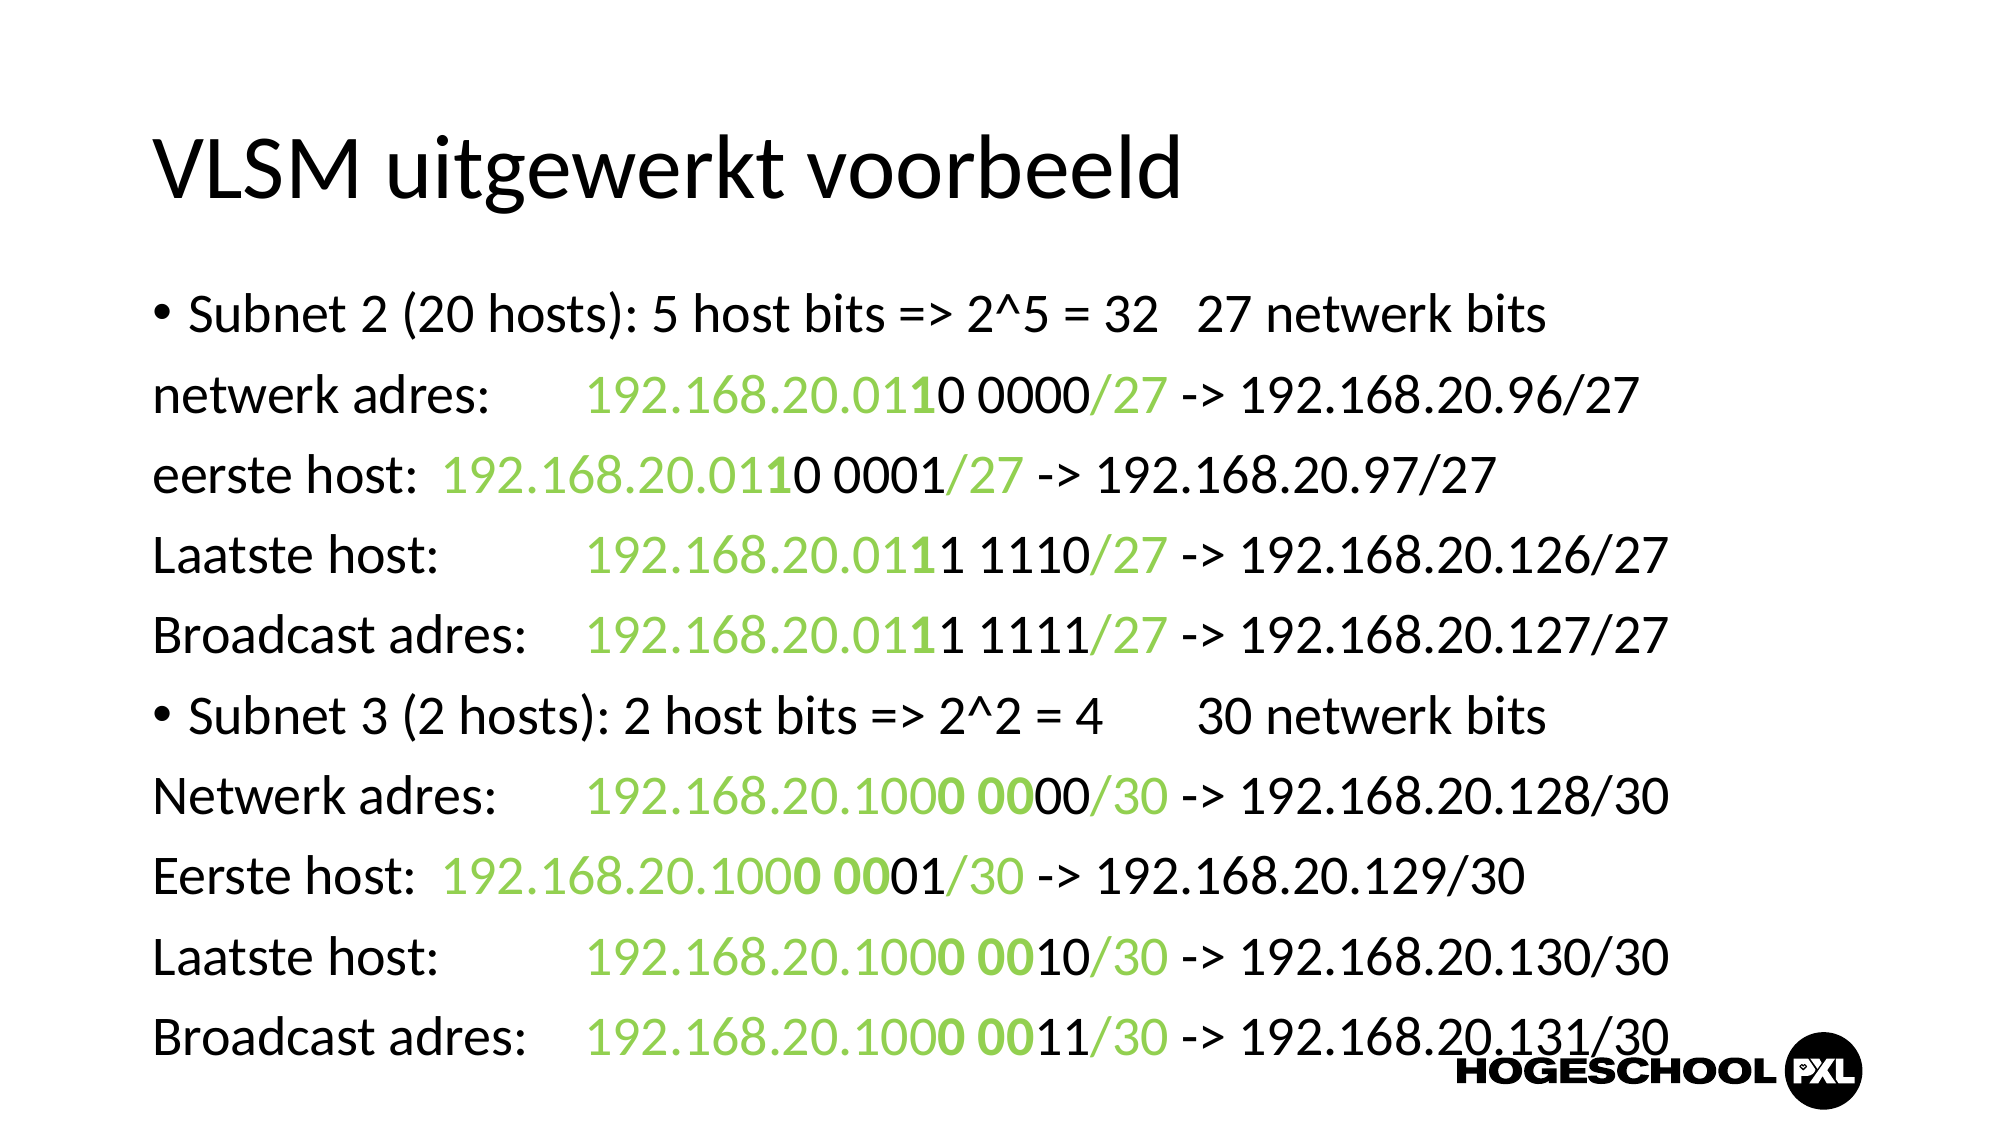

# VLSM uitgewerkt voorbeeld
Subnet 2 (20 hosts): 5 host bits => 2^5 = 32	27 netwerk bits
netwerk adres: 	192.168.20.0110 0000/27 -> 192.168.20.96/27
eerste host:		192.168.20.0110 0001/27 -> 192.168.20.97/27
Laatste host: 	192.168.20.0111 1110/27 -> 192.168.20.126/27
Broadcast adres:	192.168.20.0111 1111/27 -> 192.168.20.127/27
Subnet 3 (2 hosts): 2 host bits => 2^2 = 4	30 netwerk bits
Netwerk adres:	192.168.20.1000 0000/30 -> 192.168.20.128/30
Eerste host:		192.168.20.1000 0001/30 -> 192.168.20.129/30
Laatste host: 	192.168.20.1000 0010/30 -> 192.168.20.130/30
Broadcast adres:	192.168.20.1000 0011/30 -> 192.168.20.131/30